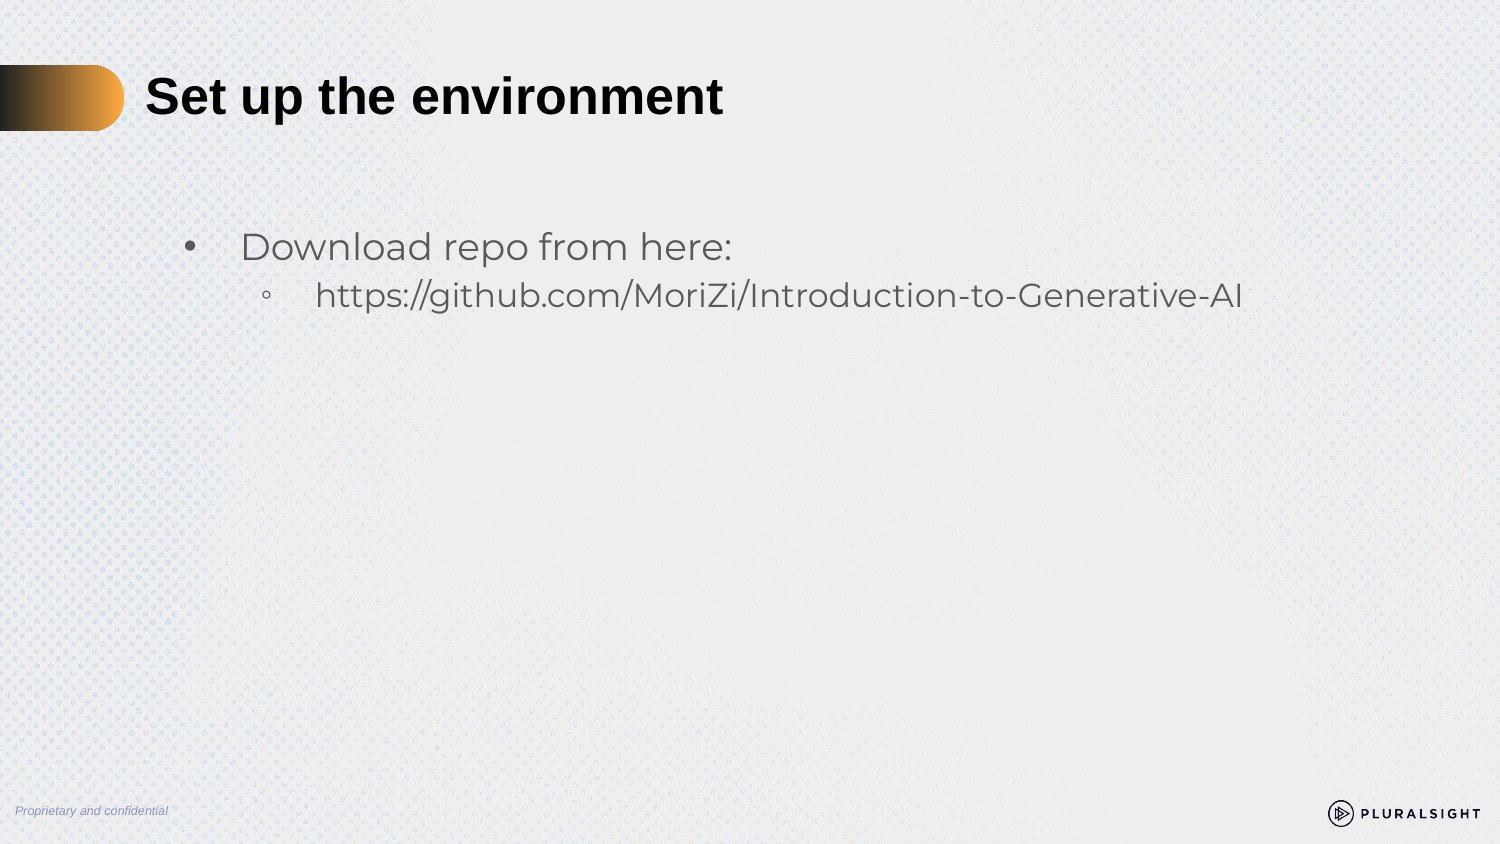

# Set up the environment
Download repo from here:
https://github.com/MoriZi/Introduction-to-Generative-AI